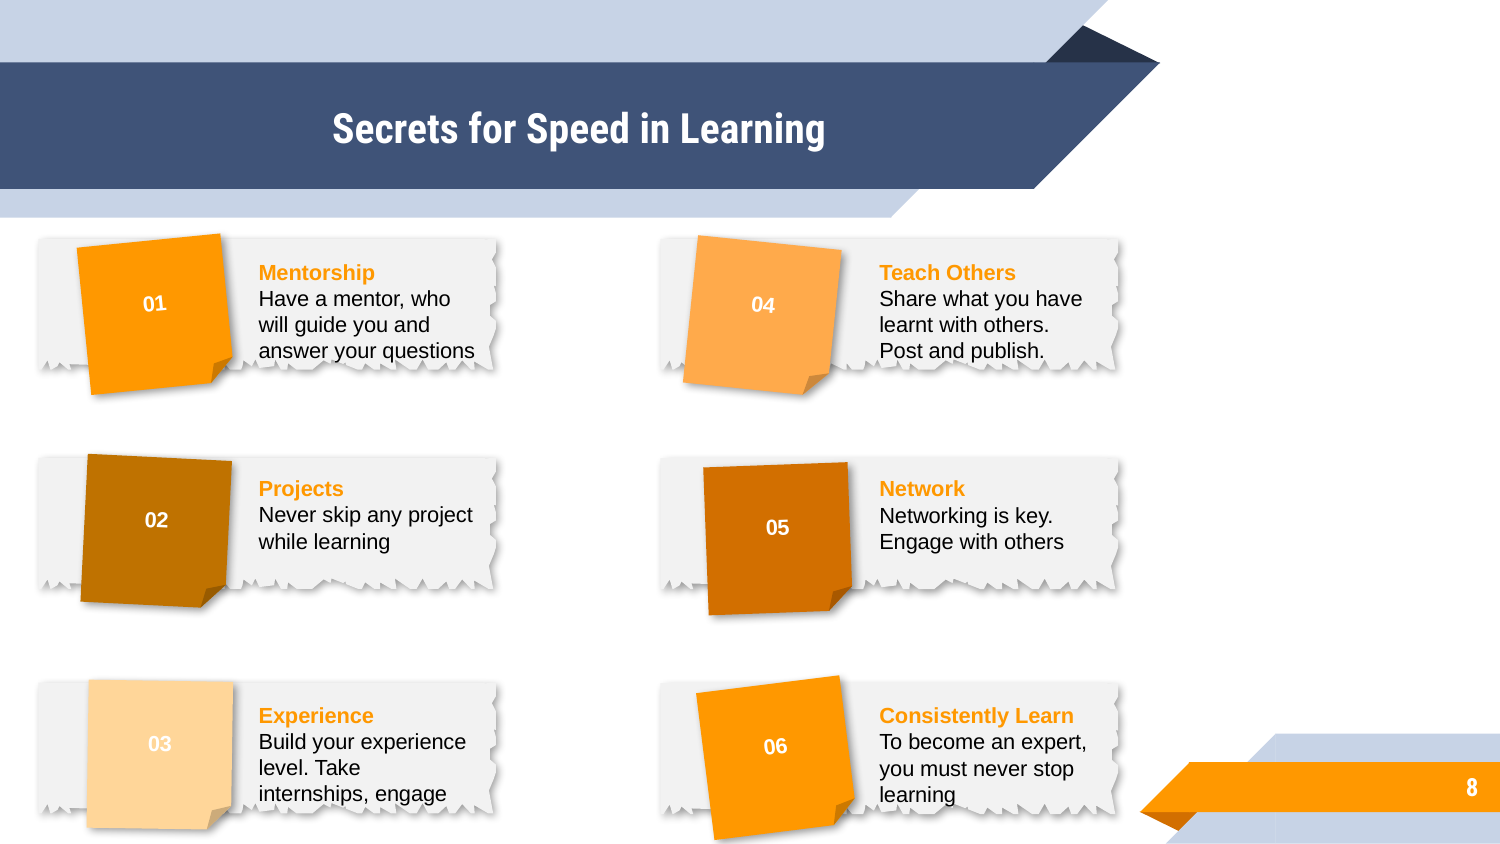

# Secrets for Speed in Learning

01
Mentorship
Have a mentor, who will guide you and answer your questions

04
Teach Others
Share what you have learnt with others. Post and publish.
02

Projects
Never skip any project while learning

05
Network
Networking is key. Engage with others
03

Experience
Build your experience level. Take internships, engage

06
Consistently Learn
To become an expert, you must never stop learning
8